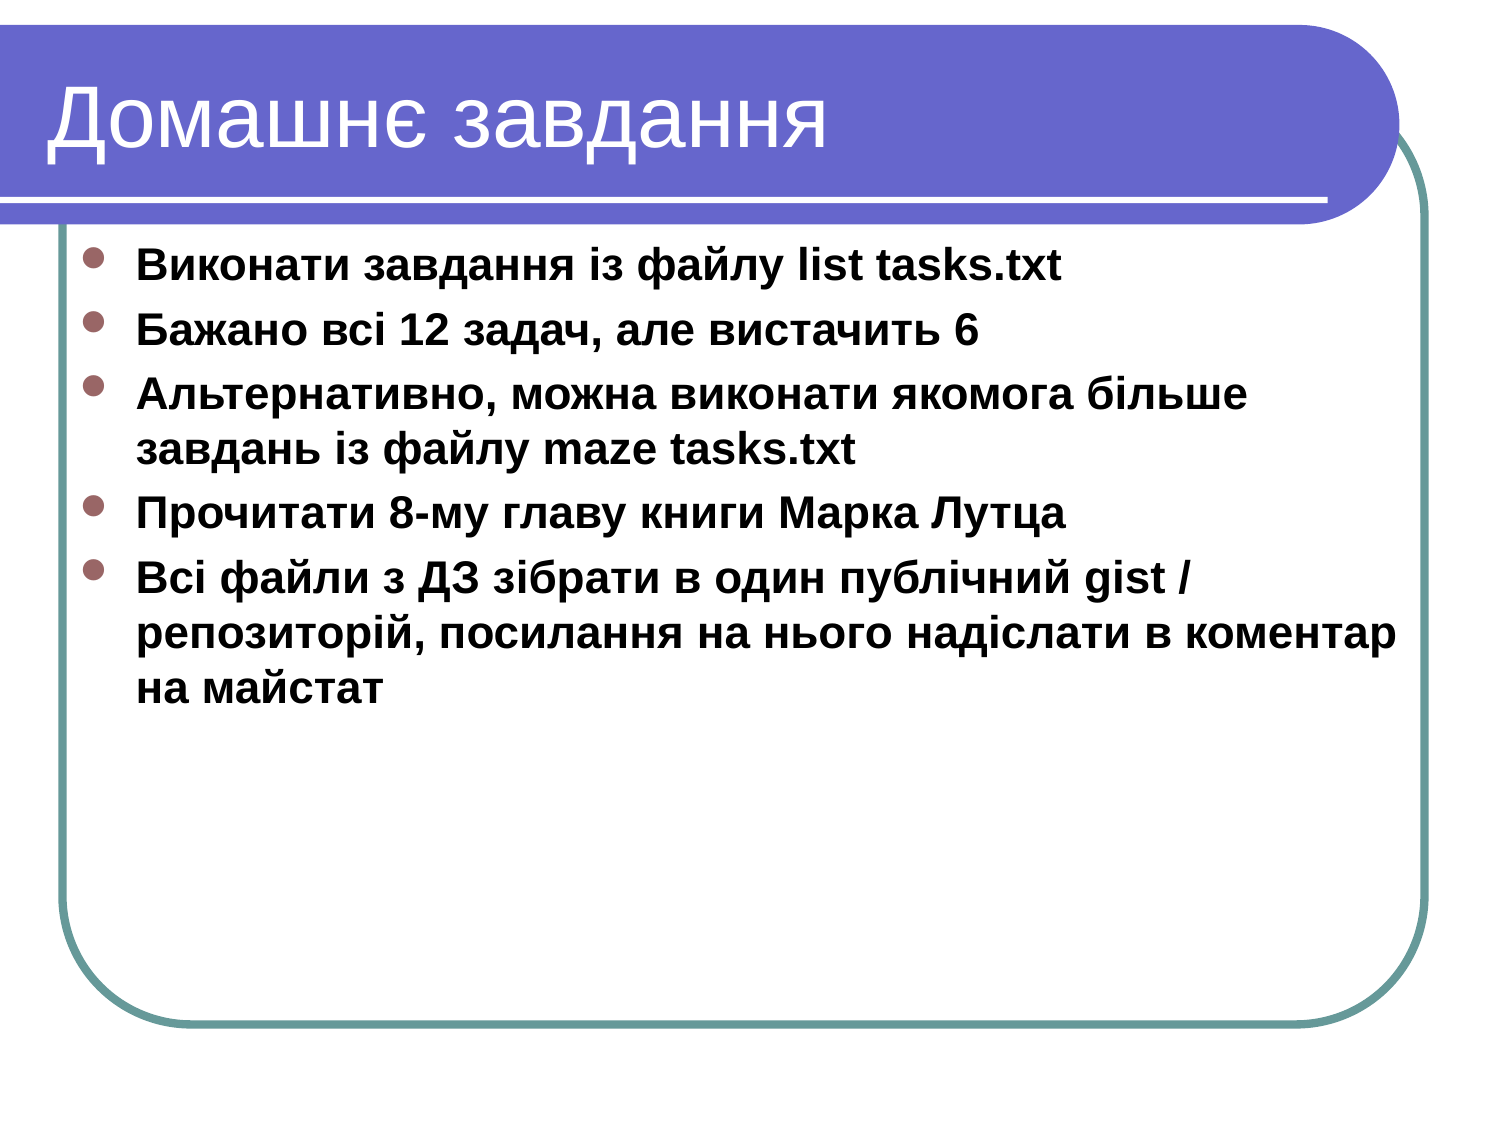

Домашнє завдання
Виконати завдання із файлу list tasks.txt
Бажано всi 12 задач, але вистачить 6
Альтернативно, можна виконати якомога більше завдань із файлу maze tasks.txt
Прочитати 8-му главу книги Марка Лутца
Всi файли з ДЗ зiбрати в один публічний gist / репозиторій, посилання на нього надіслати в коментар на майстат